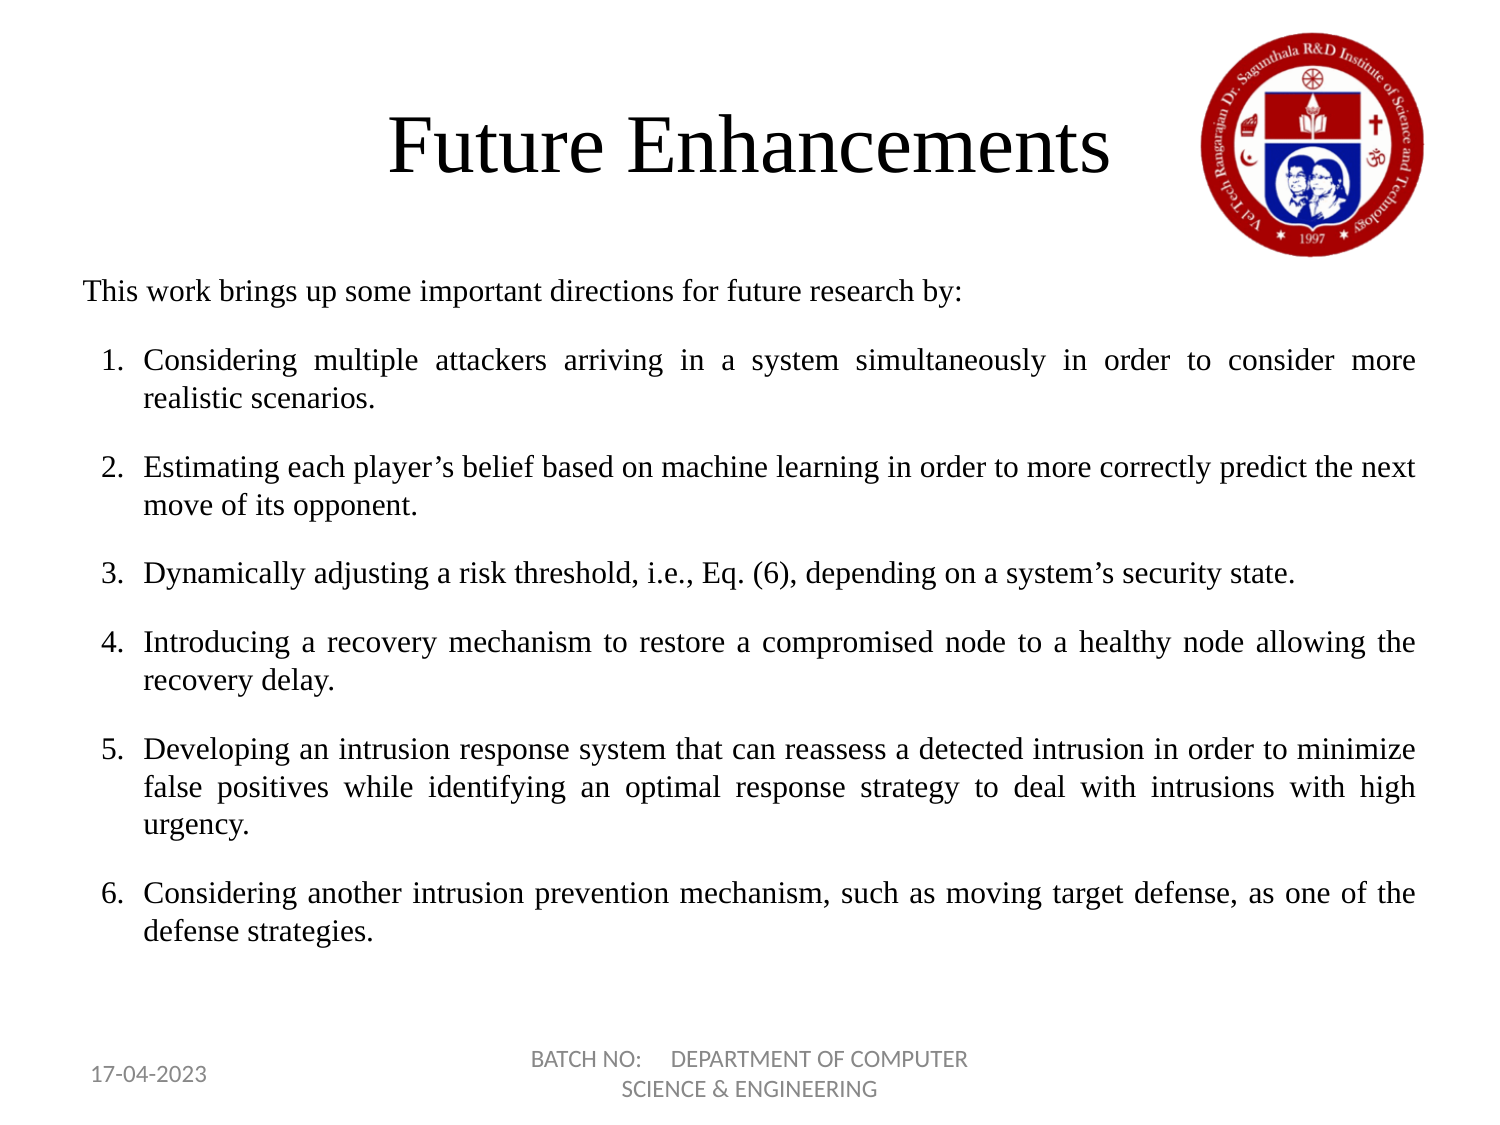

# Future Enhancements
This work brings up some important directions for future research by:
Considering multiple attackers arriving in a system simultaneously in order to consider more realistic scenarios.
Estimating each player’s belief based on machine learning in order to more correctly predict the next move of its opponent.
Dynamically adjusting a risk threshold, i.e., Eq. (6), depending on a system’s security state.
Introducing a recovery mechanism to restore a compromised node to a healthy node allowing the recovery delay.
Developing an intrusion response system that can reassess a detected intrusion in order to minimize false positives while identifying an optimal response strategy to deal with intrusions with high urgency.
Considering another intrusion prevention mechanism, such as moving target defense, as one of the defense strategies.
BATCH NO:     DEPARTMENT OF COMPUTER SCIENCE & ENGINEERING
17-04-2023
32